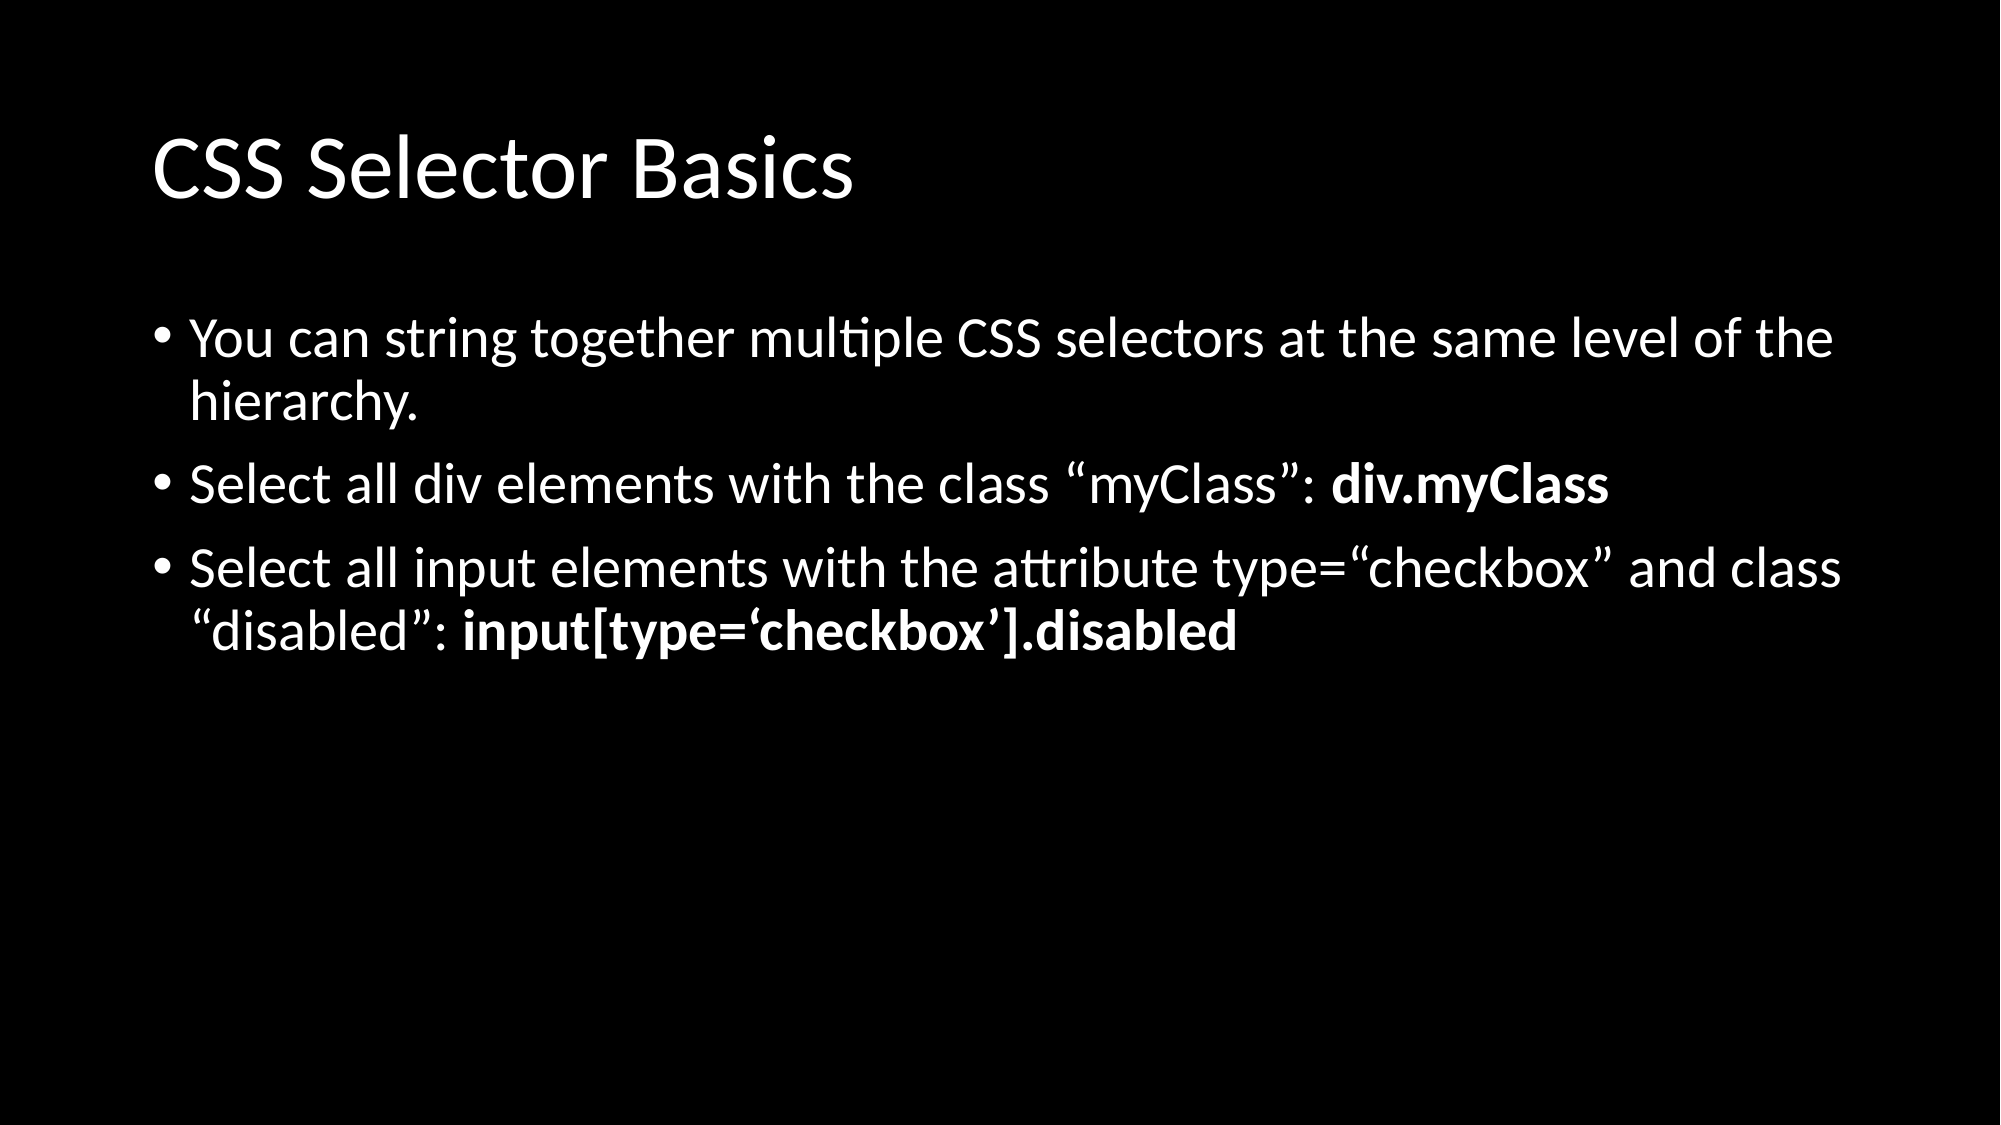

# CSS Selector Basics
You can string together multiple CSS selectors at the same level of the hierarchy.
Select all div elements with the class “myClass”: div.myClass
Select all input elements with the attribute type=“checkbox” and class “disabled”: input[type=‘checkbox’].disabled